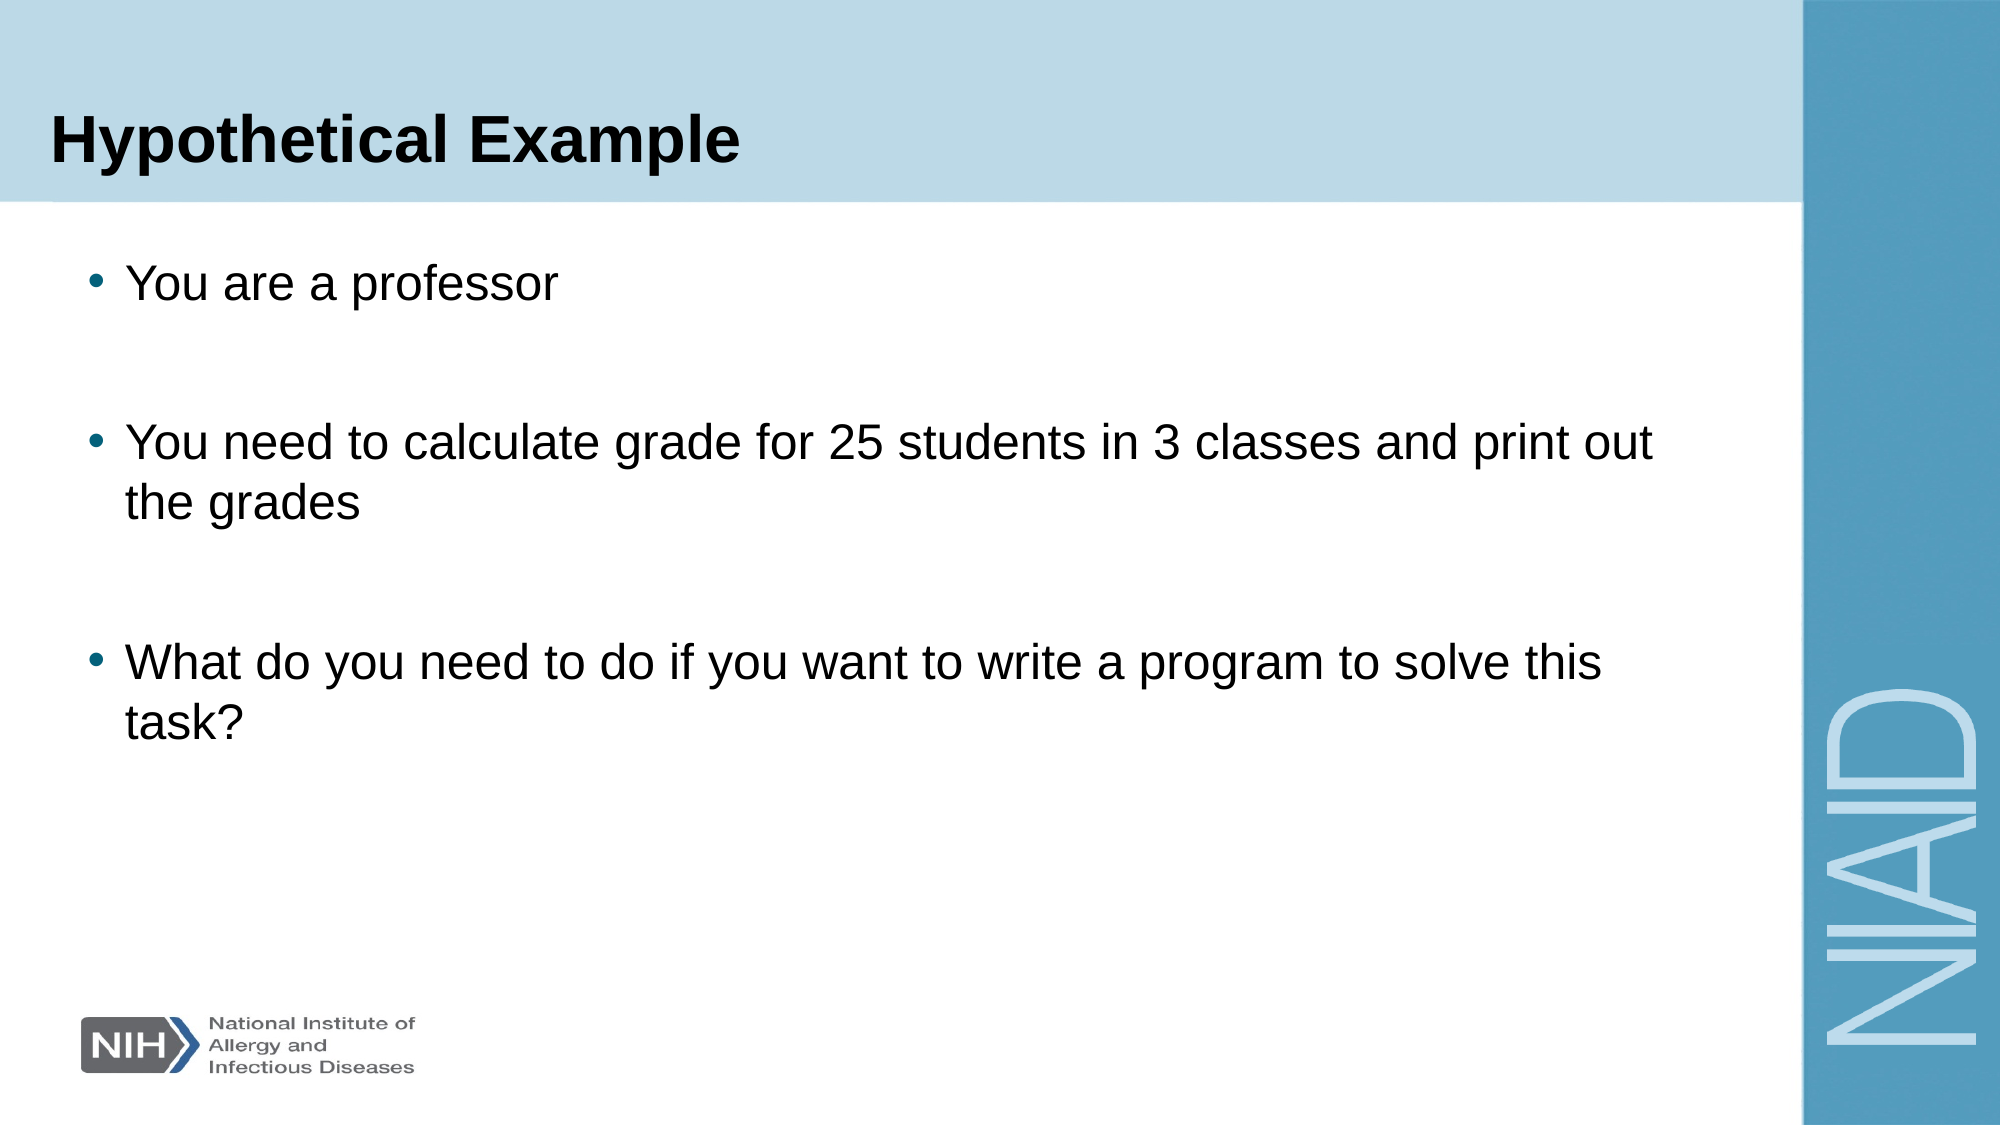

# Hypothetical Example
You are a professor

You need to calculate grade for 25 students in 3 classes and print out the grades

What do you need to do if you want to write a program to solve this task?